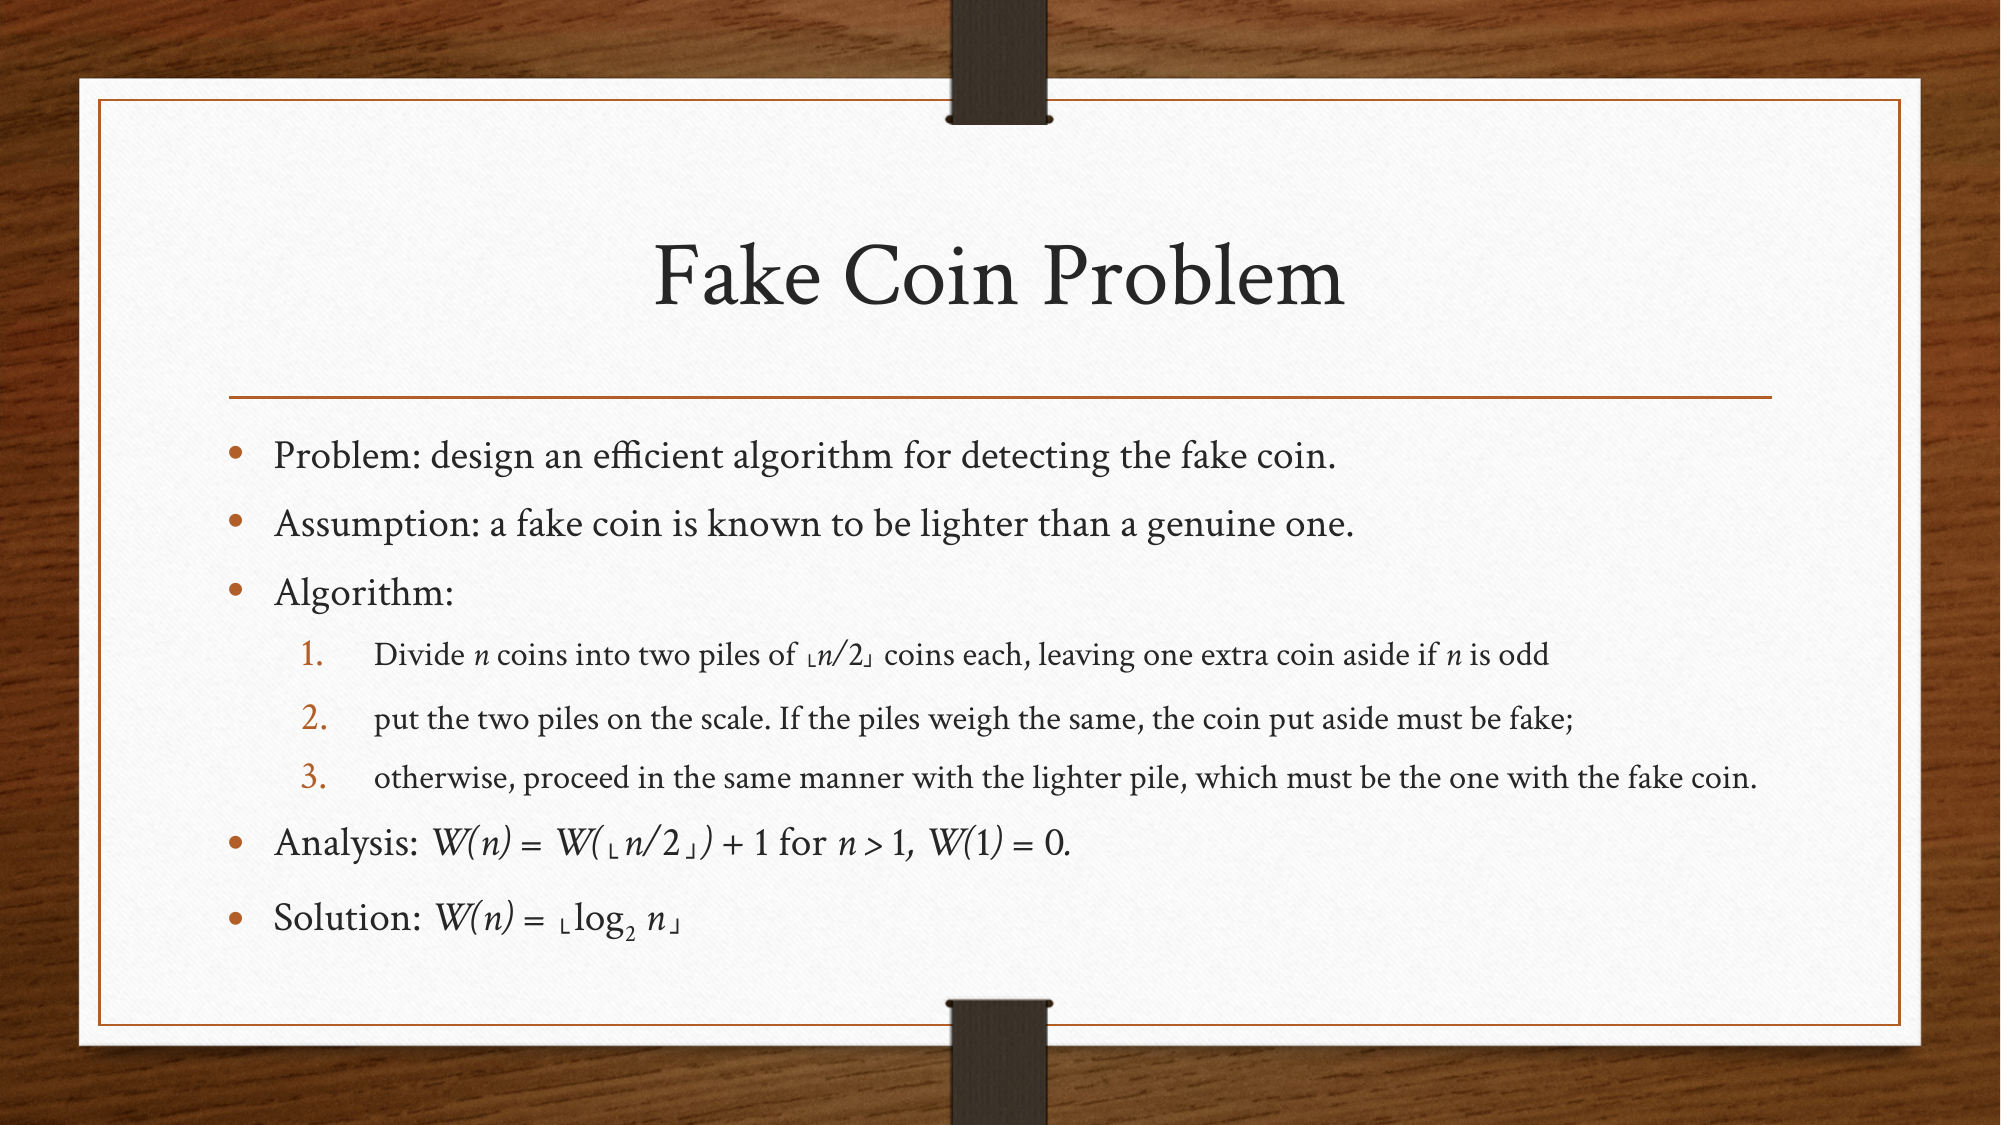

# Fake Coin Problem
Problem: design an efficient algorithm for detecting the fake coin.
Assumption: a fake coin is known to be lighter than a genuine one.
Algorithm:
Divide n coins into two piles of └n/2┘ coins each, leaving one extra coin aside if n is odd
put the two piles on the scale. If the piles weigh the same, the coin put aside must be fake;
otherwise, proceed in the same manner with the lighter pile, which must be the one with the fake coin.
Analysis: W(n) = W(└ n/2 ┘) + 1 for n > 1, W(1) = 0.
Solution: W(n) = └ log2 n ┘